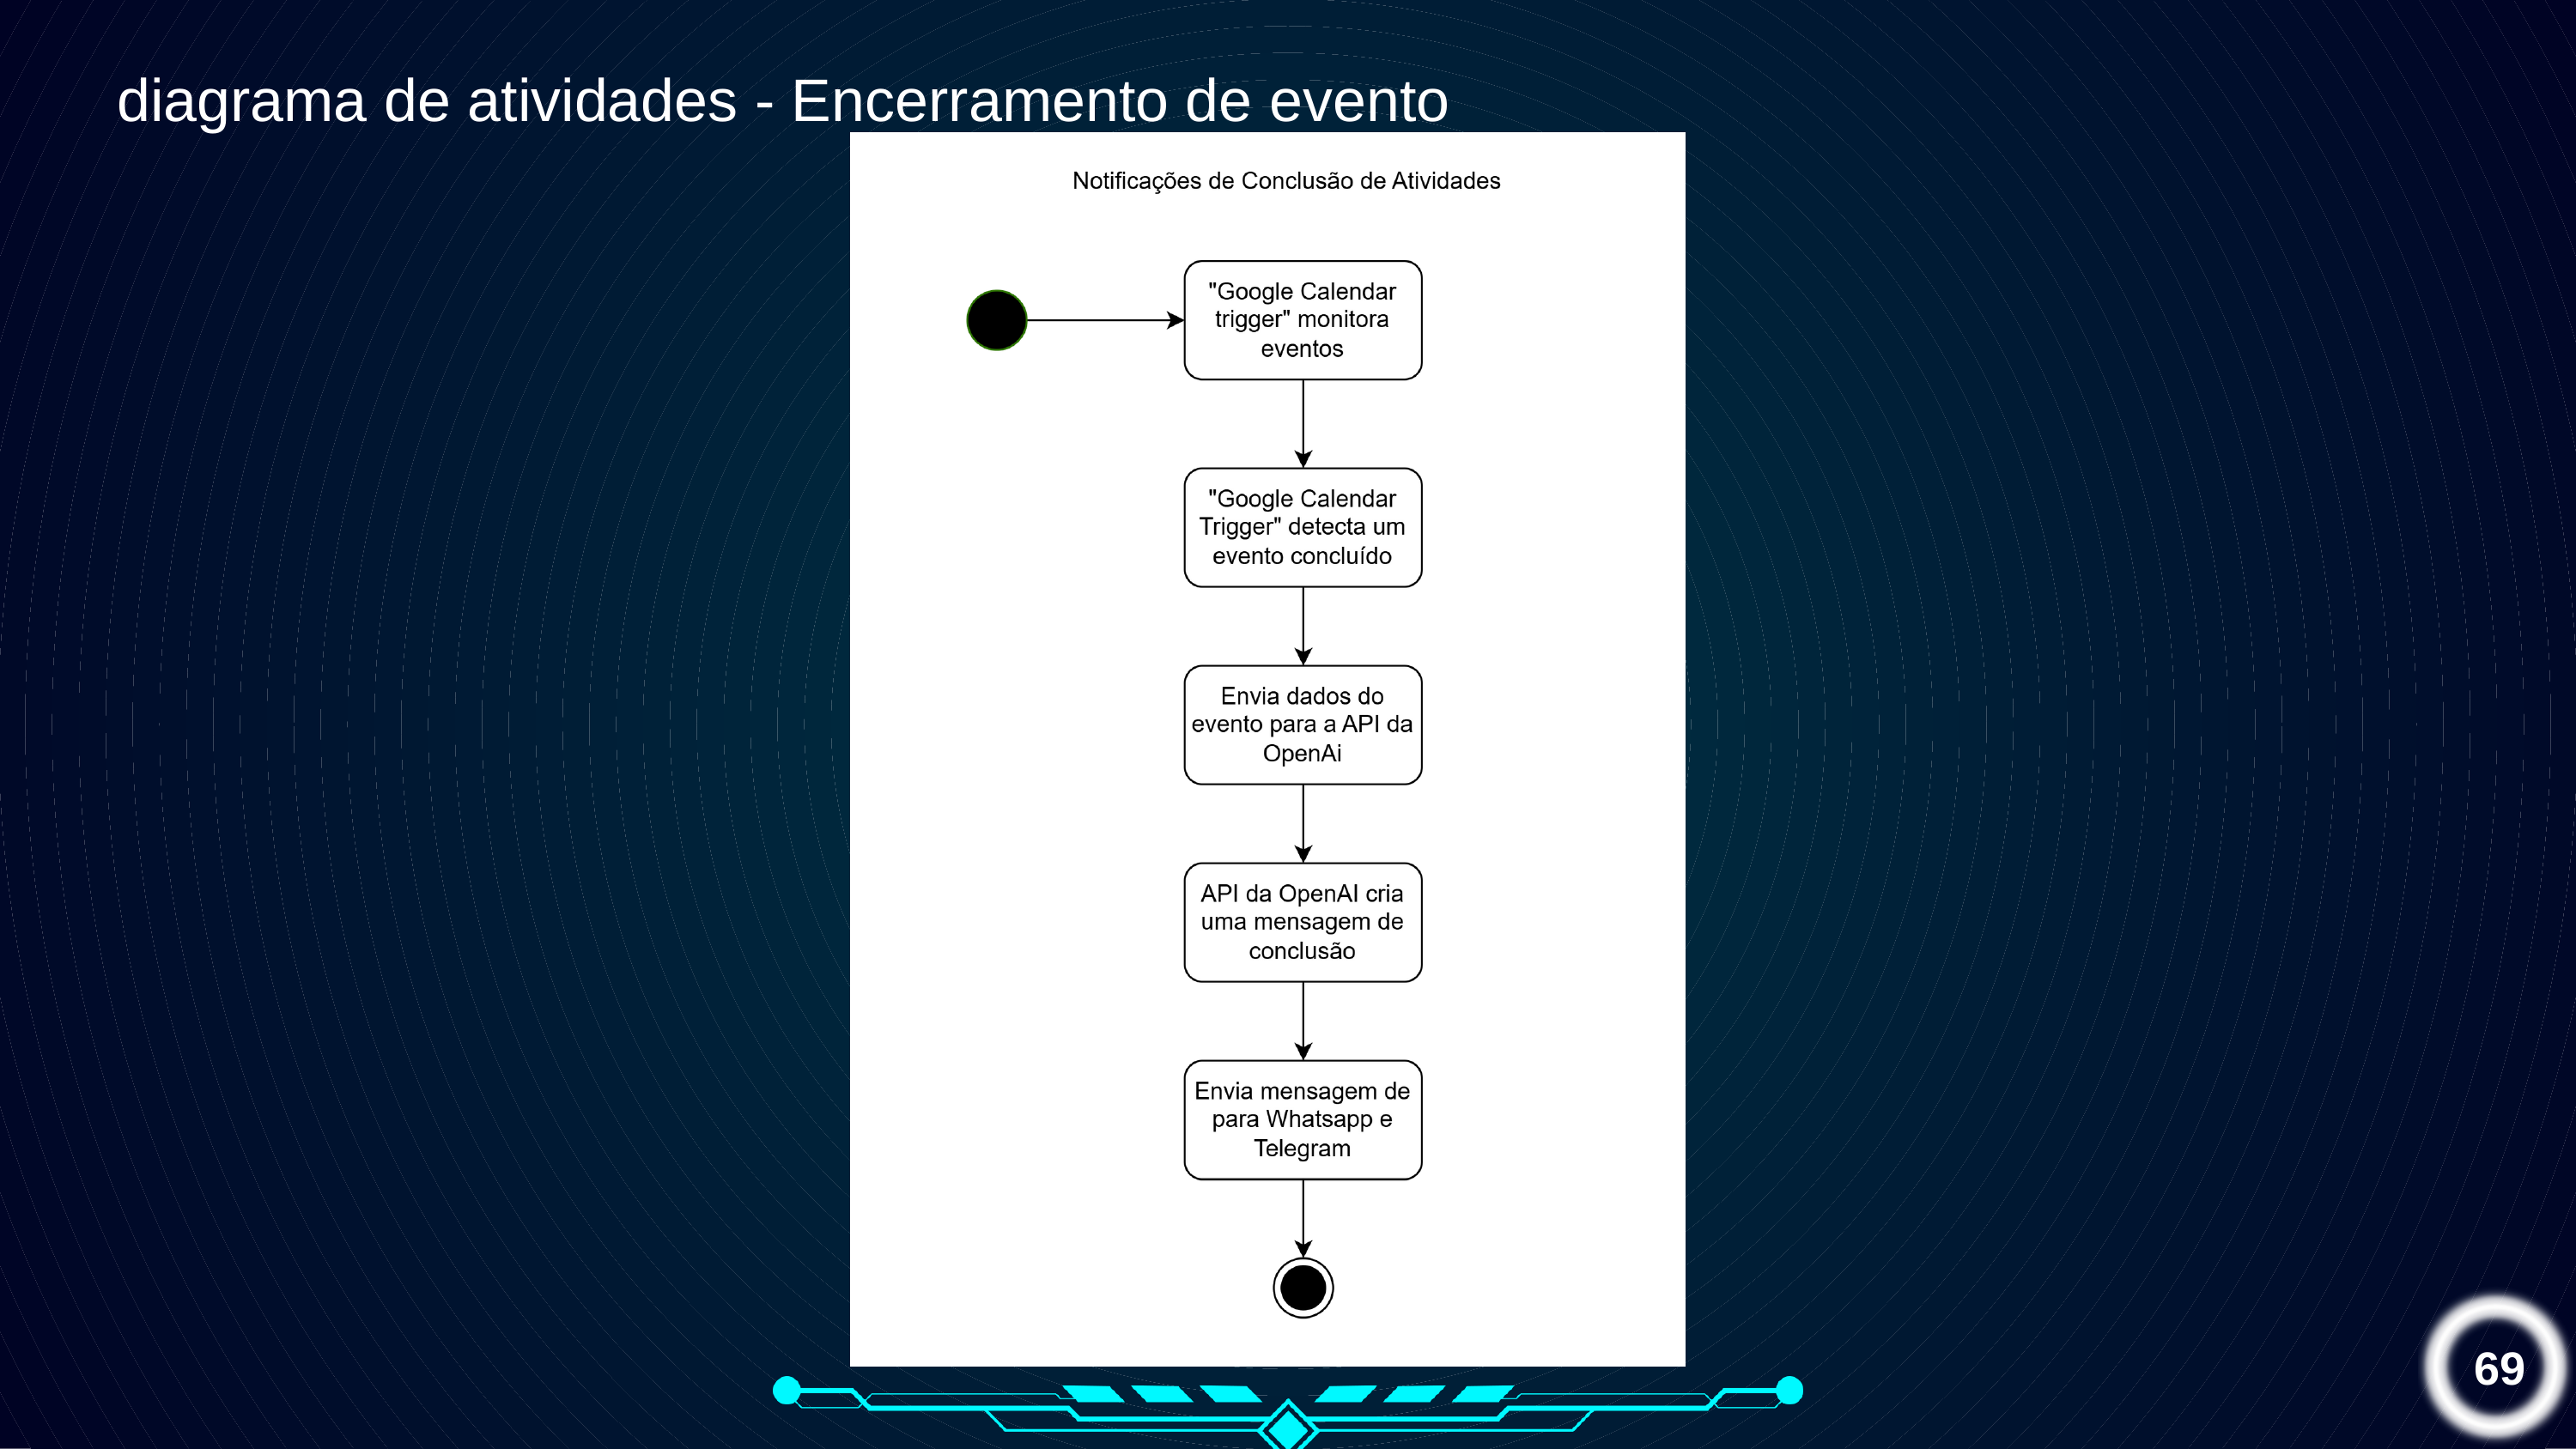

diagrama de atividades - Encerramento de evento

69